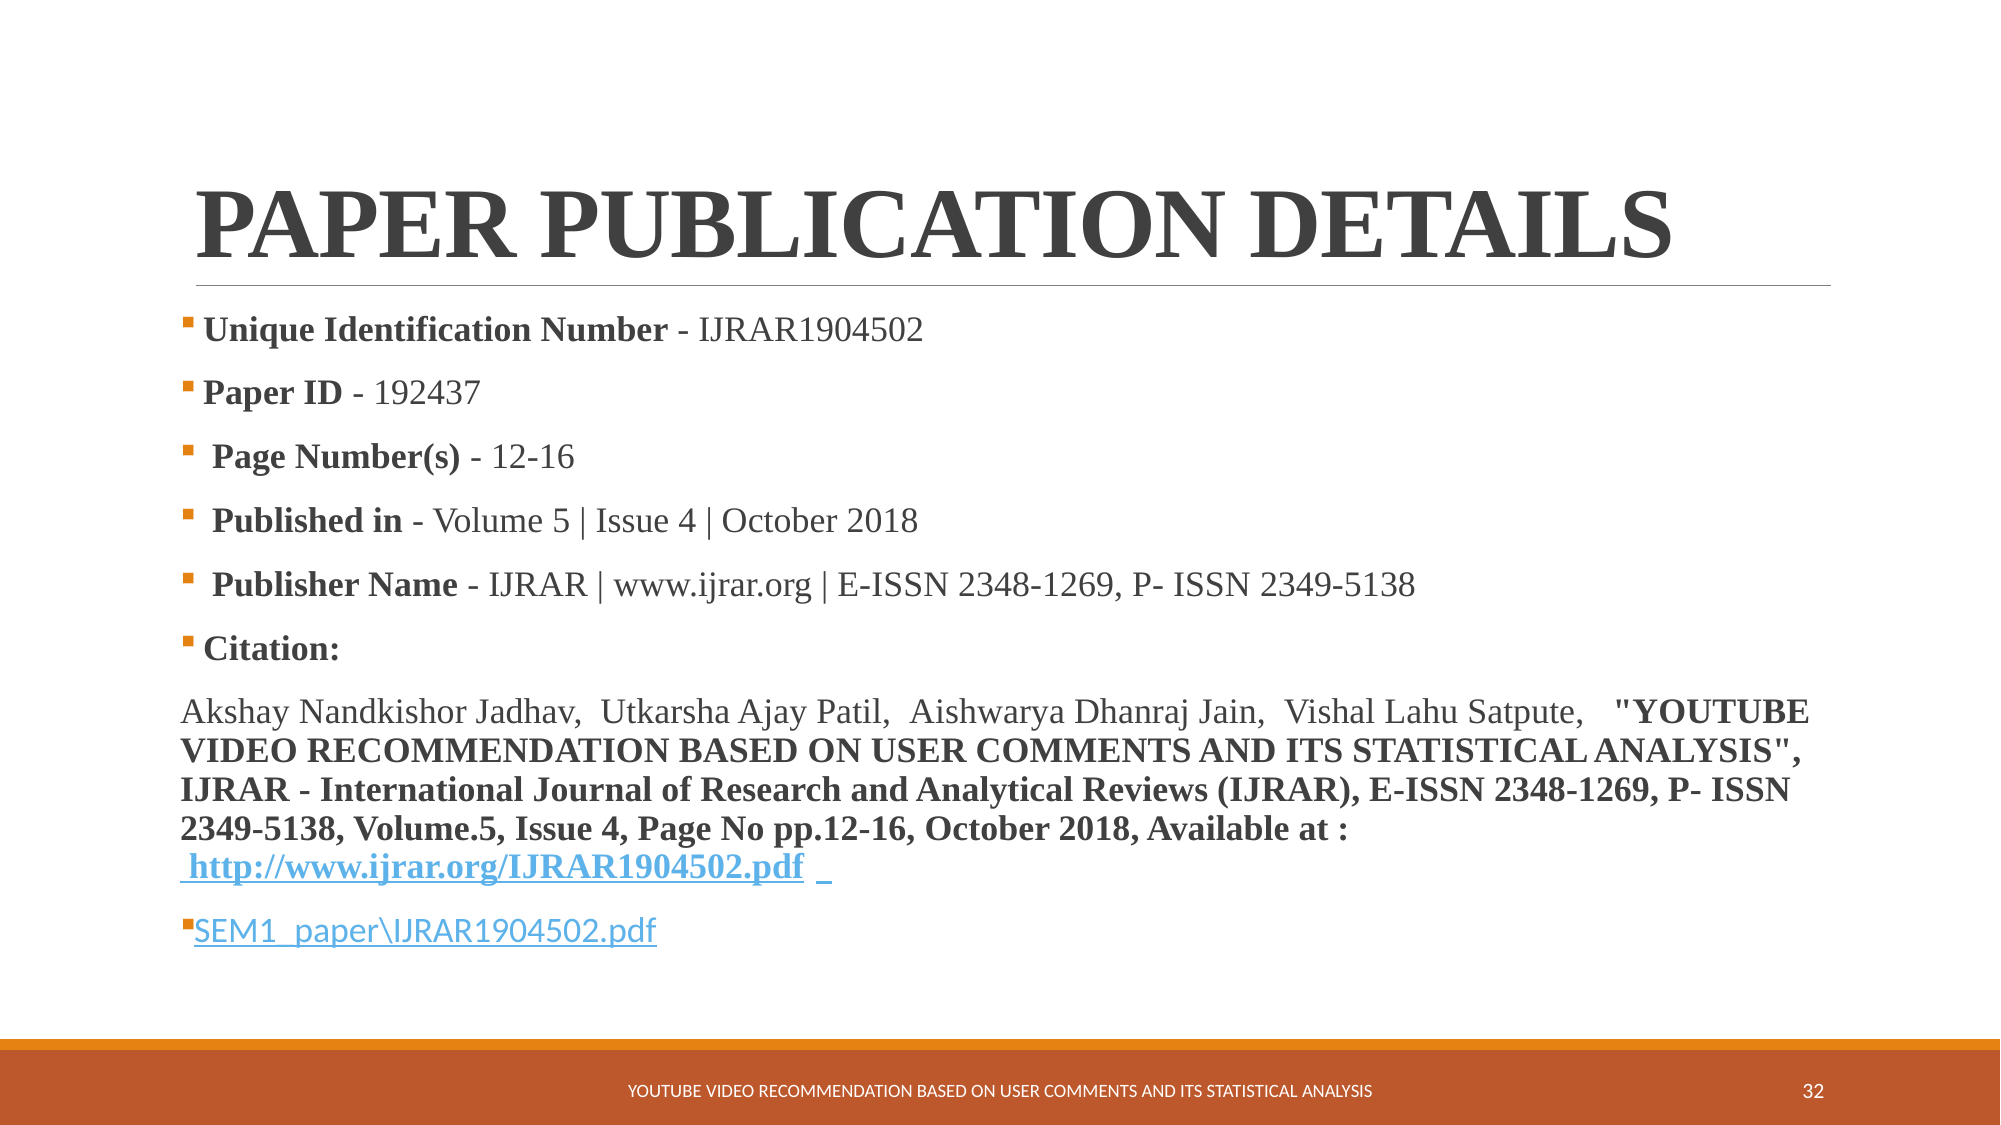

# PAPER PUBLICATION DETAILS
 Unique Identification Number - IJRAR1904502
 Paper ID - 192437
  Page Number(s) - 12-16
  Published in - Volume 5 | Issue 4 | October 2018
  Publisher Name - IJRAR | www.ijrar.org | E-ISSN 2348-1269, P- ISSN 2349-5138
 Citation:
Akshay Nandkishor Jadhav,  Utkarsha Ajay Patil,  Aishwarya Dhanraj Jain,  Vishal Lahu Satpute,   "YOUTUBE VIDEO RECOMMENDATION BASED ON USER COMMENTS AND ITS STATISTICAL ANALYSIS", IJRAR - International Journal of Research and Analytical Reviews (IJRAR), E-ISSN 2348-1269, P- ISSN 2349-5138, Volume.5, Issue 4, Page No pp.12-16, October 2018, Available at : http://www.ijrar.org/IJRAR1904502.pdf
SEM1_paper\IJRAR1904502.pdf

YOUTUBE VIDEO RECOMMENDATION BASED ON USER COMMENTS AND ITS STATISTICAL ANALYSIS
32